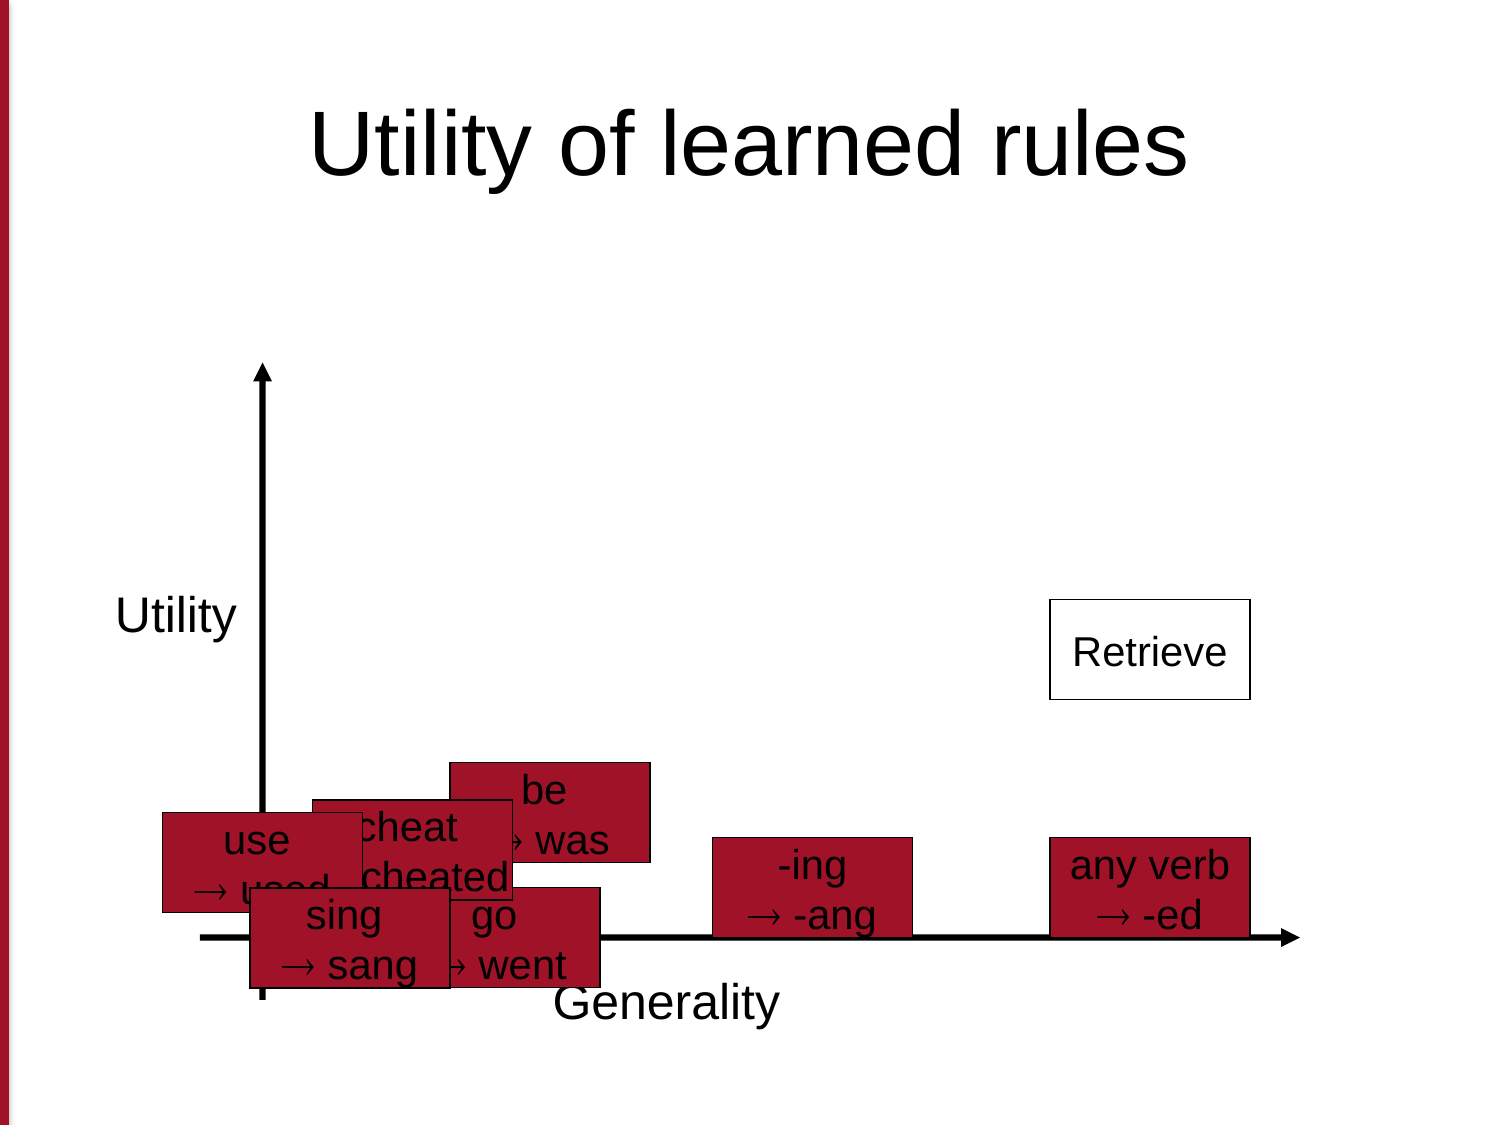

# Utility of learned rules

Utility
Retrieve
be
→ was
cheat
→ cheated
use
→ used
-ing
→ -ang
any verb
→ -ed
go
→ went
sing
→ sang

Generality